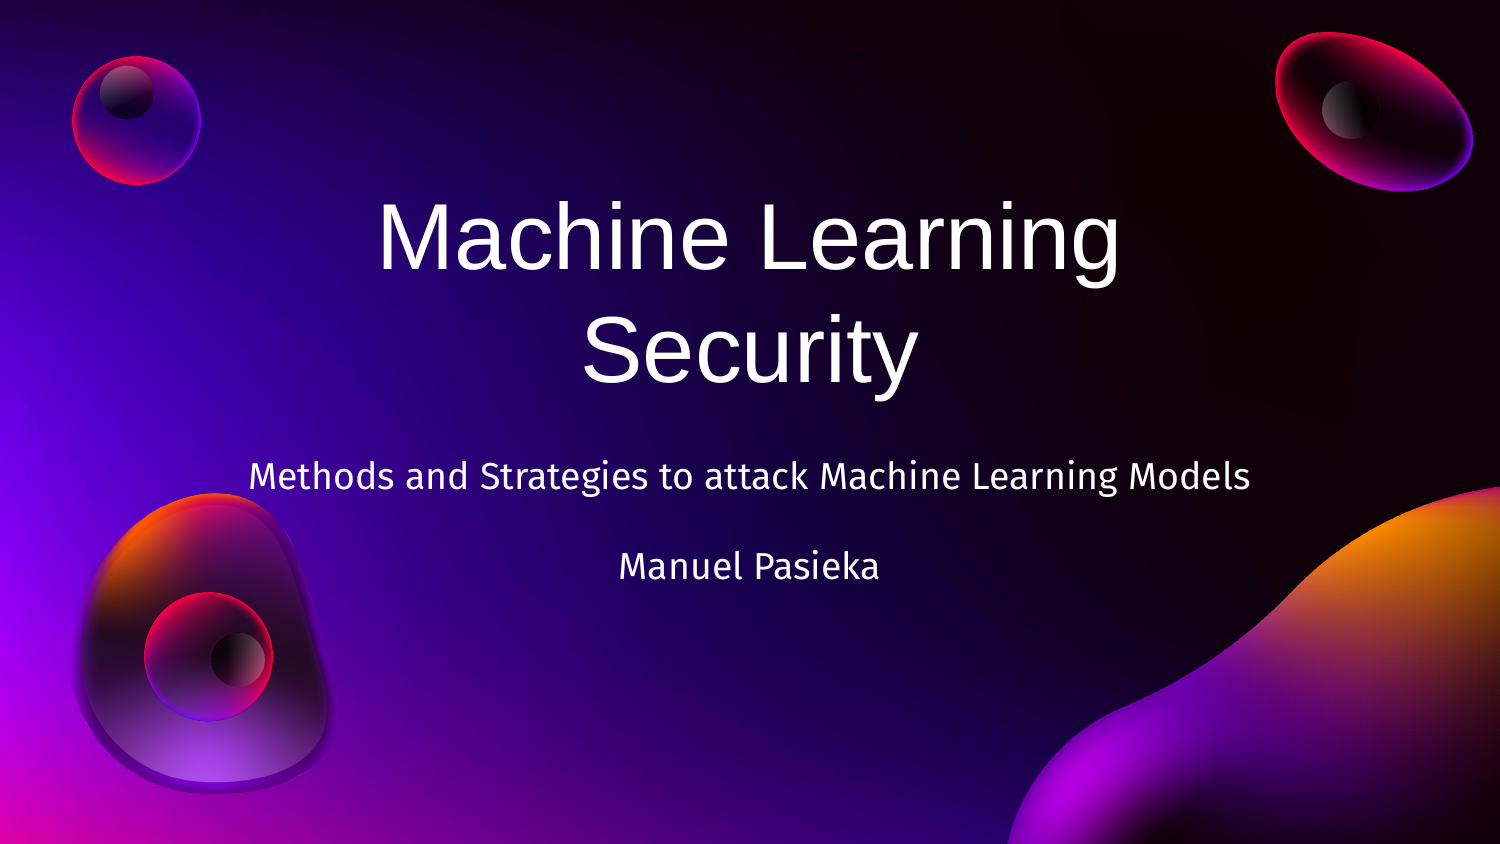

# Machine Learning Security
Methods and Strategies to attack Machine Learning Models

Manuel Pasieka